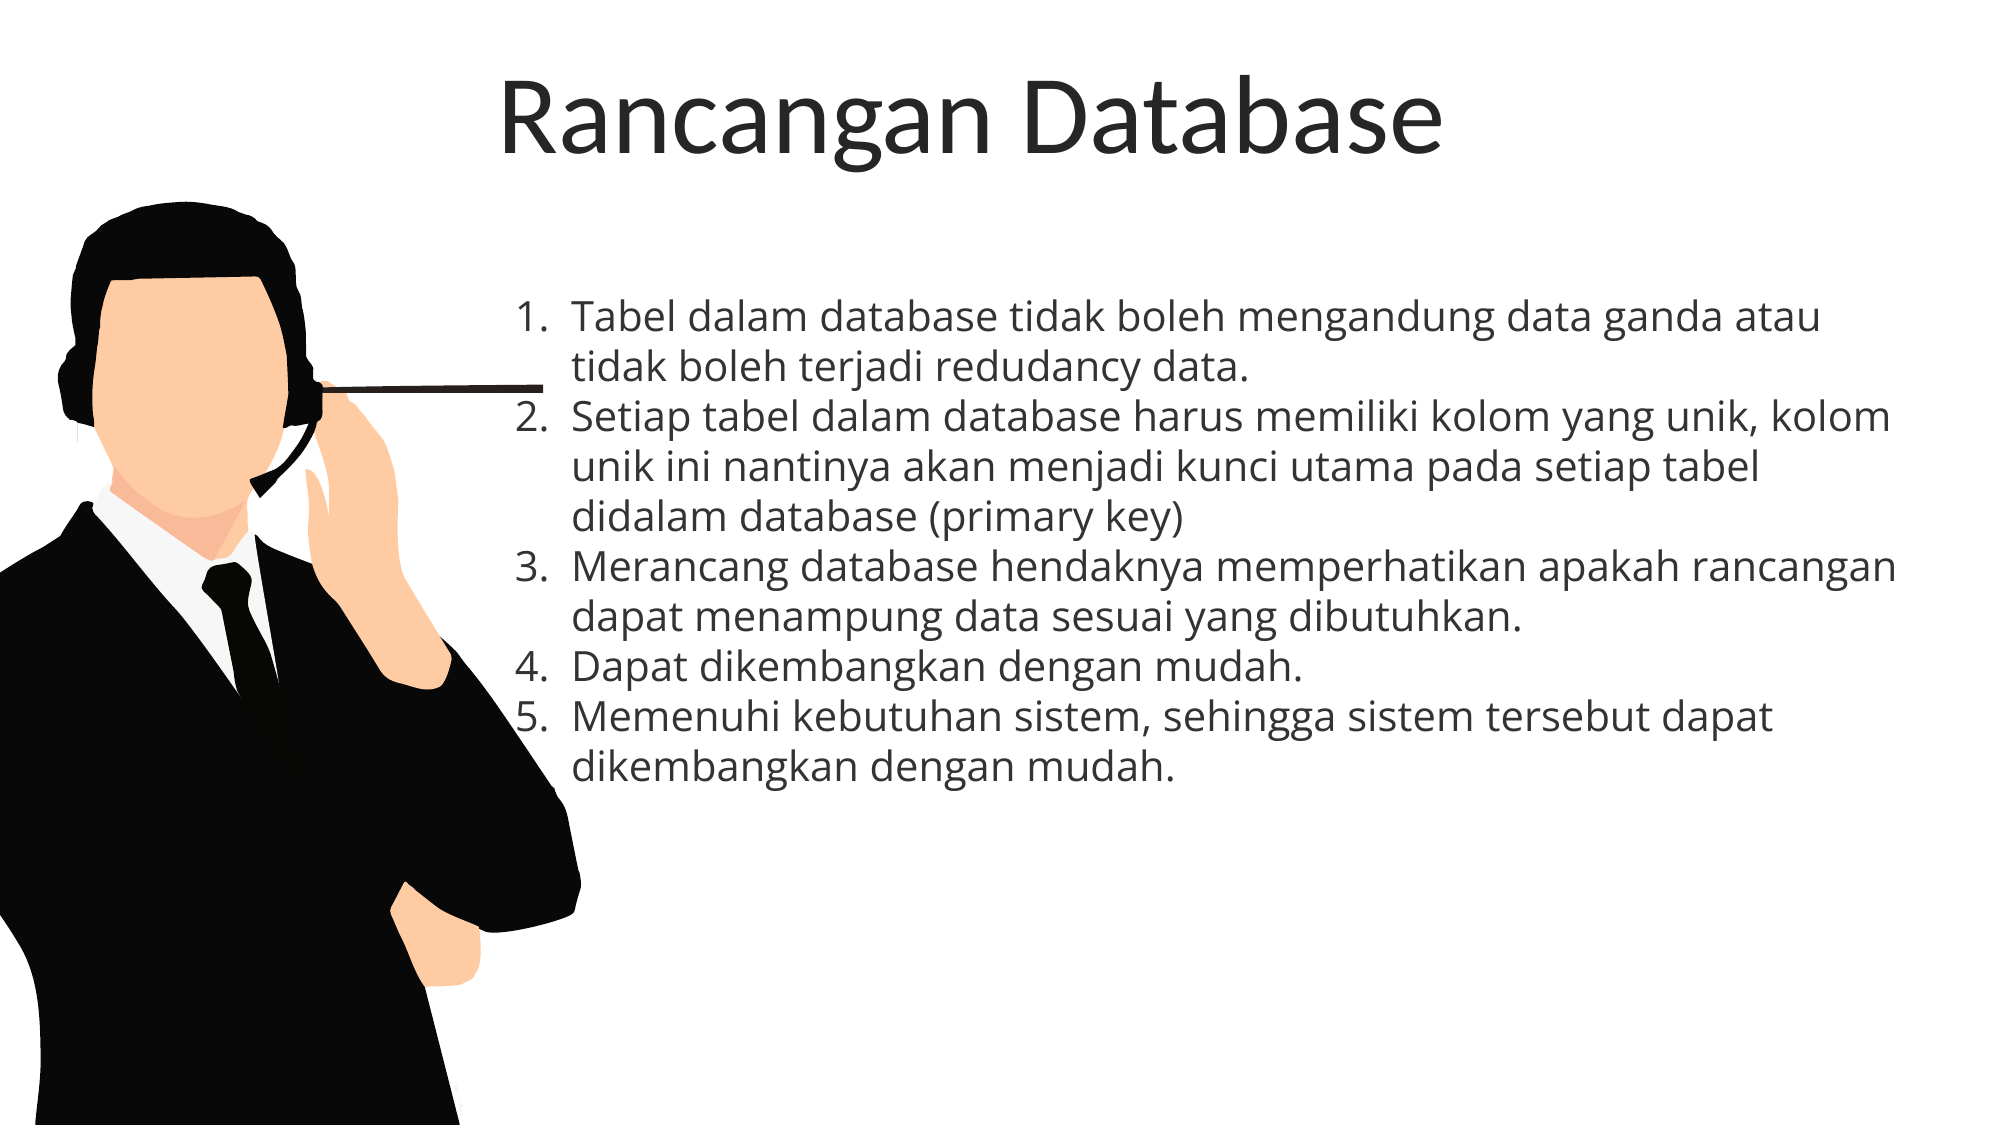

Rancangan Database

Tabel dalam database tidak boleh mengandung data ganda atau tidak boleh terjadi redudancy data.
Setiap tabel dalam database harus memiliki kolom yang unik, kolom unik ini nantinya akan menjadi kunci utama pada setiap tabel didalam database (primary key)
Merancang database hendaknya memperhatikan apakah rancangan dapat menampung data sesuai yang dibutuhkan.
Dapat dikembangkan dengan mudah.
Memenuhi kebutuhan sistem, sehingga sistem tersebut dapat dikembangkan dengan mudah.